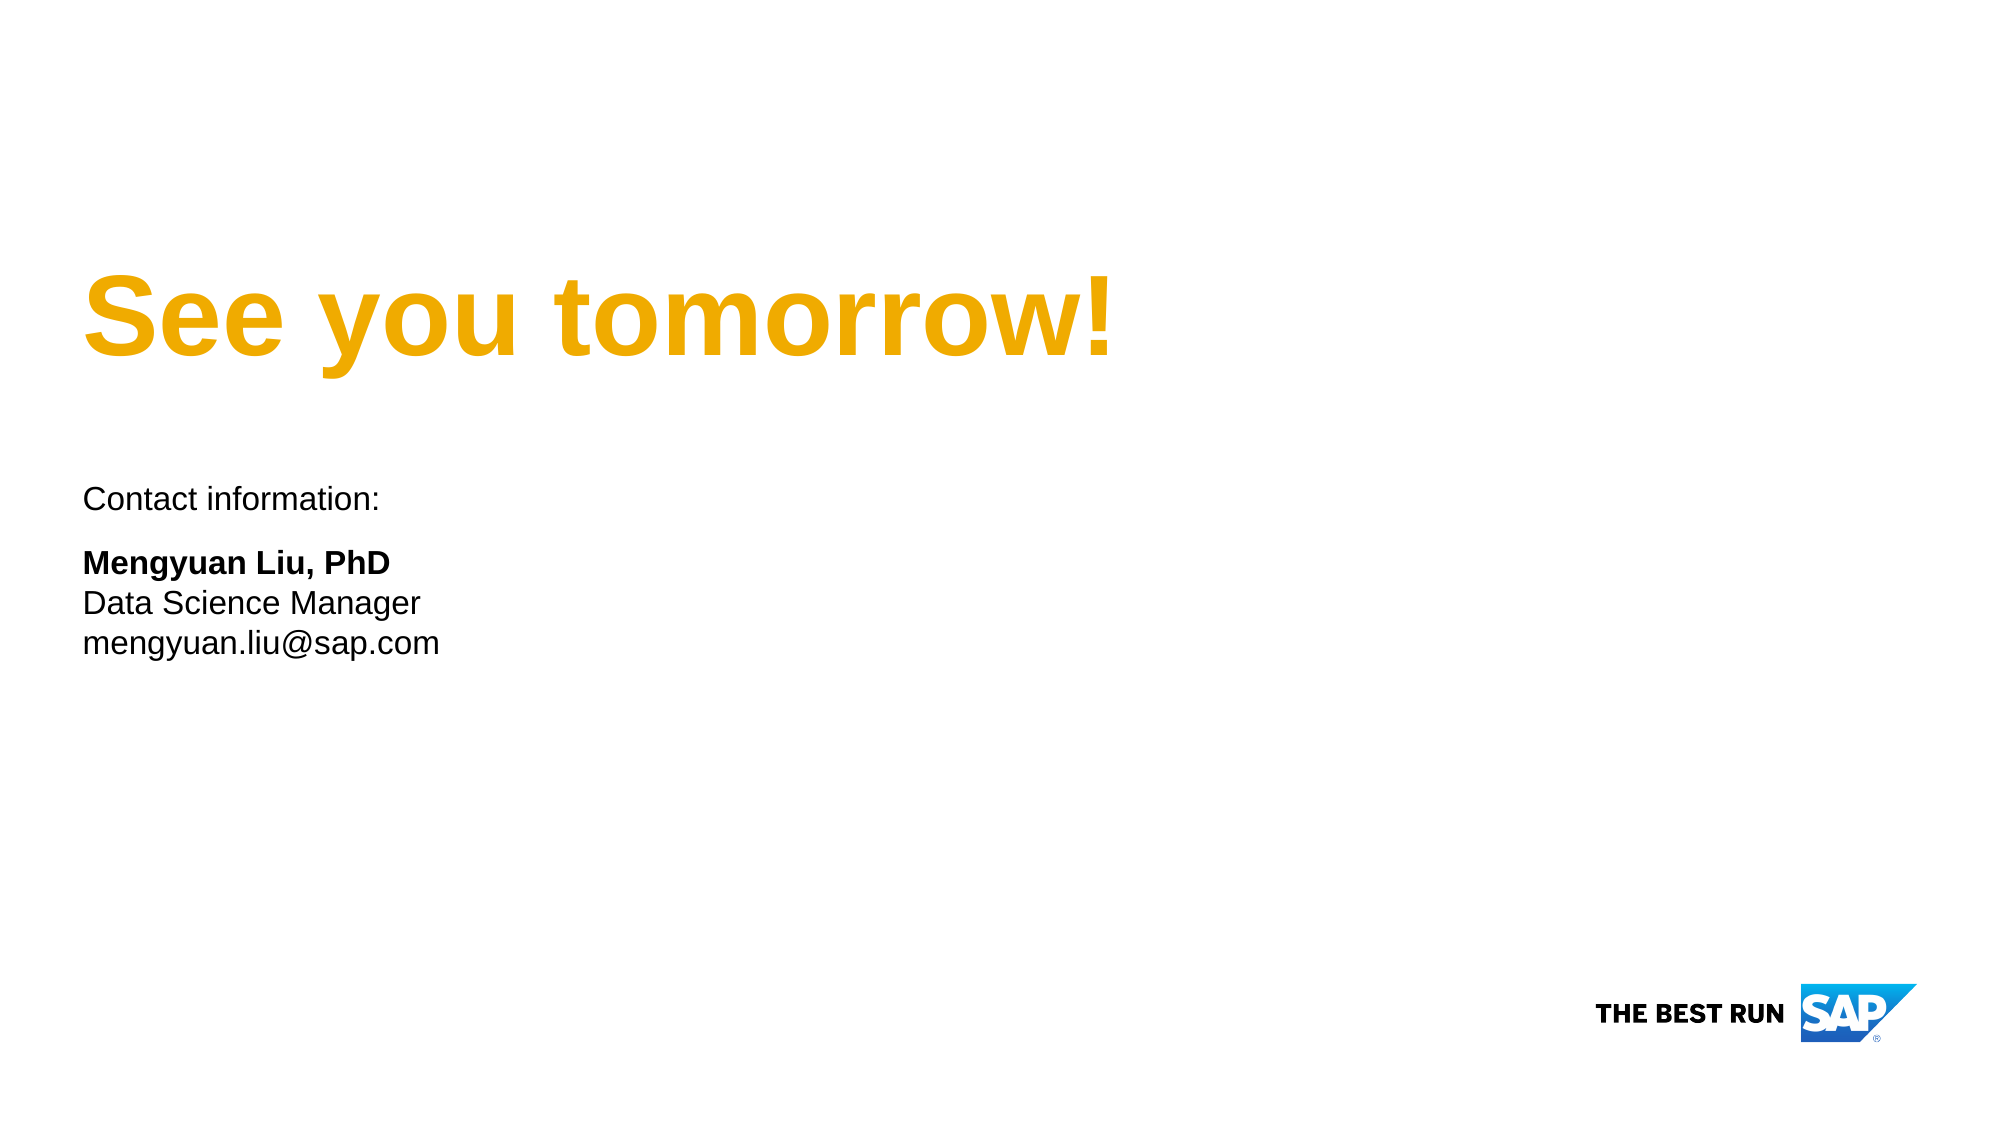

# See you tomorrow!
Contact information:
Mengyuan Liu, PhD
Data Science Manager
mengyuan.liu@sap.com